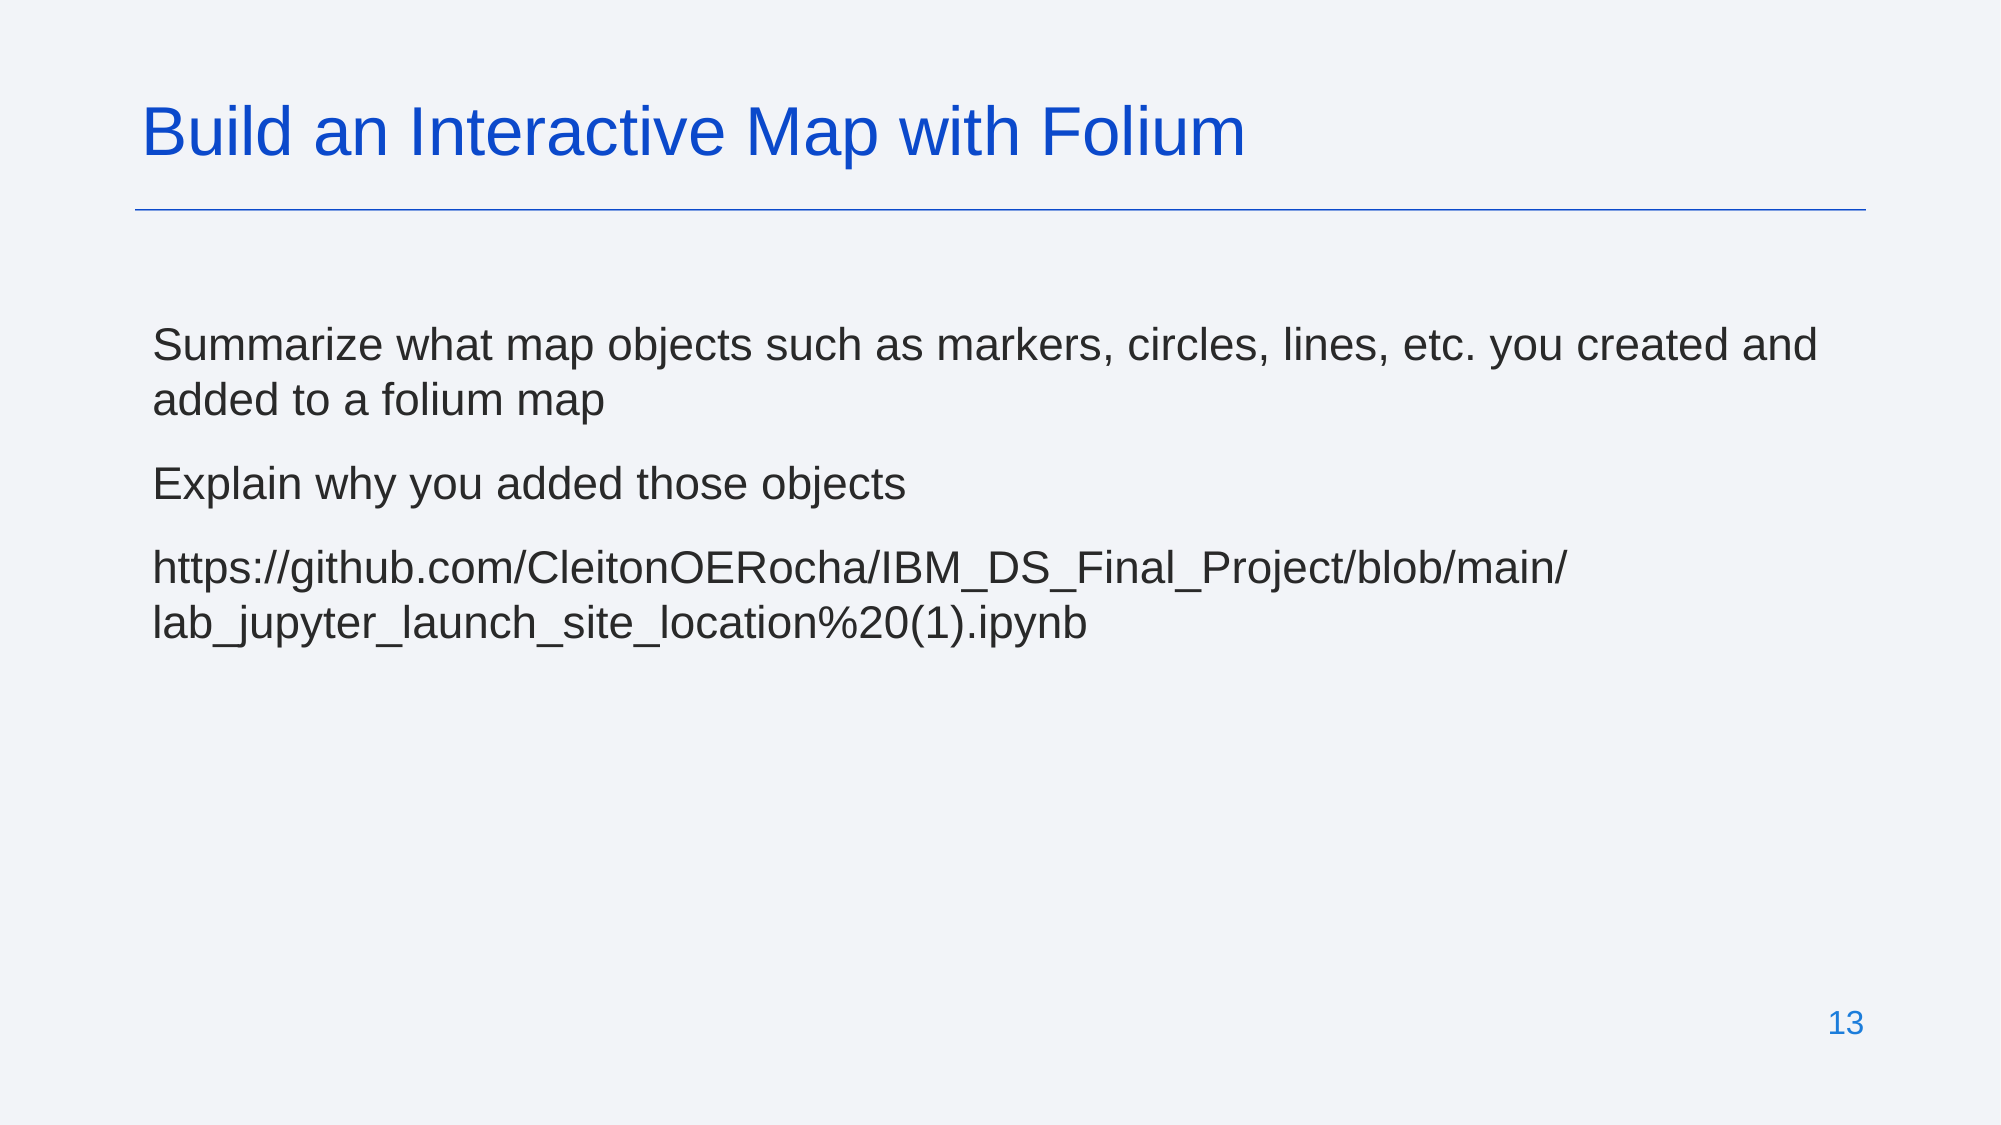

Build an Interactive Map with Folium
Summarize what map objects such as markers, circles, lines, etc. you created and added to a folium map
Explain why you added those objects
https://github.com/CleitonOERocha/IBM_DS_Final_Project/blob/main/lab_jupyter_launch_site_location%20(1).ipynb
13